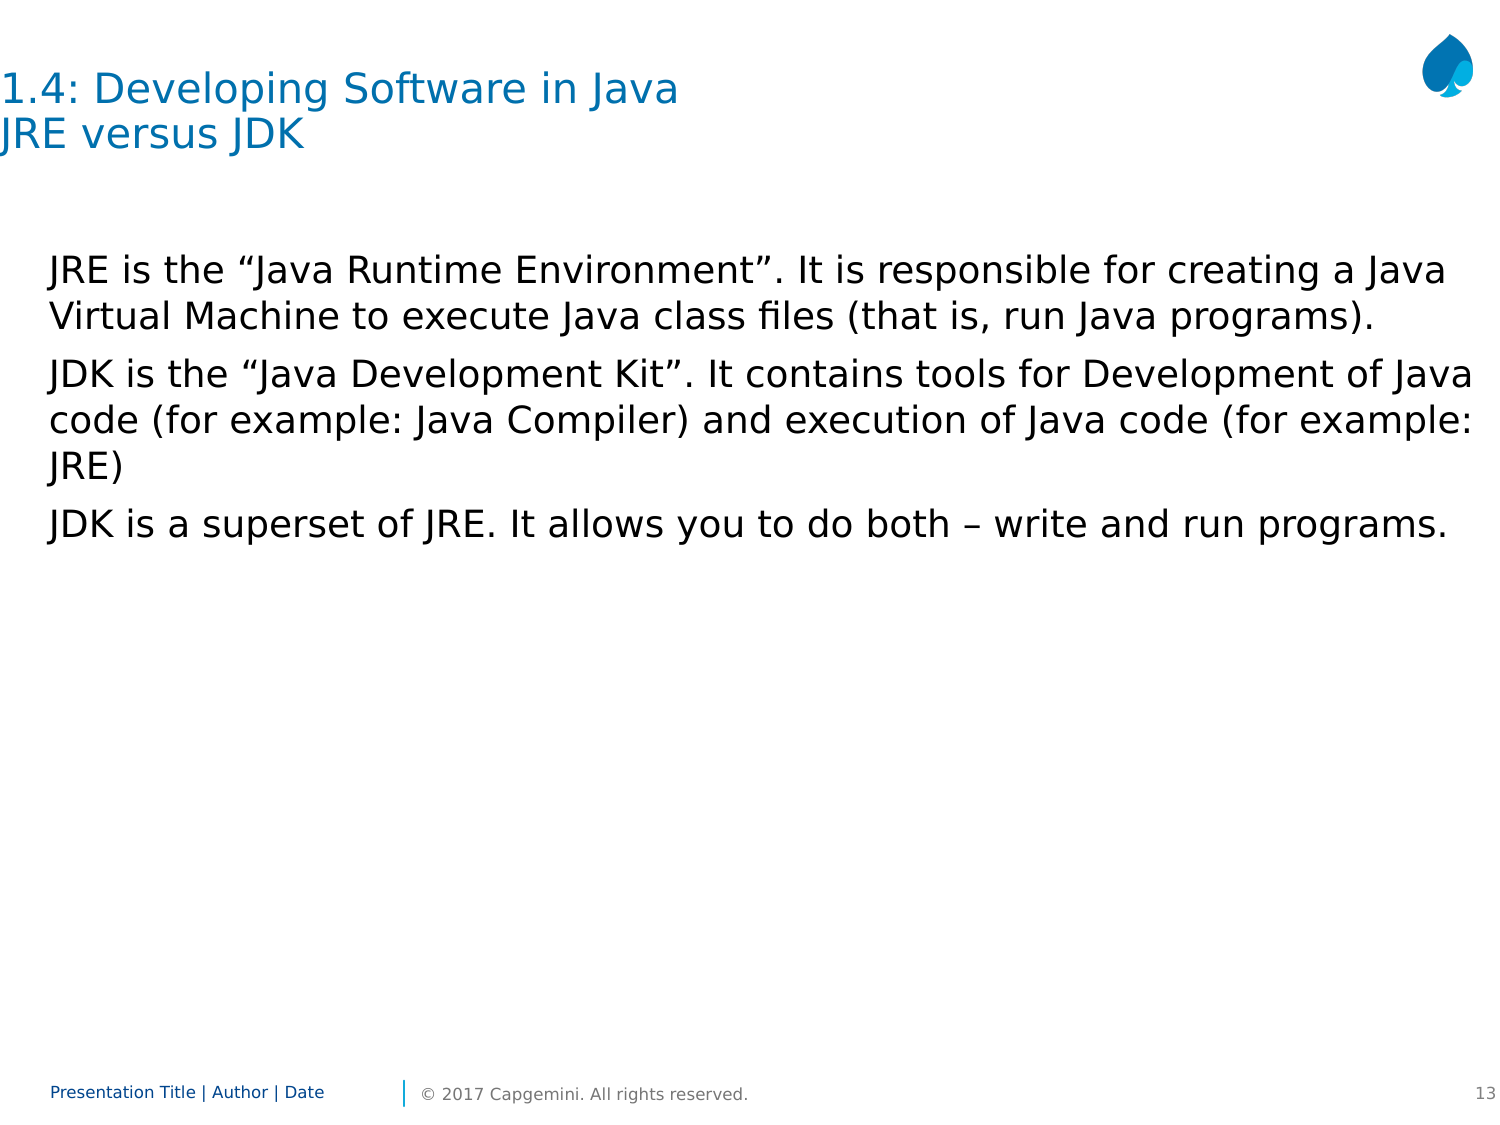

1.4: Developing Software in Java
JRE versus JDK
JRE is the “Java Runtime Environment”. It is responsible for creating a Java Virtual Machine to execute Java class files (that is, run Java programs).
JDK is the “Java Development Kit”. It contains tools for Development of Java code (for example: Java Compiler) and execution of Java code (for example: JRE)
JDK is a superset of JRE. It allows you to do both – write and run programs.